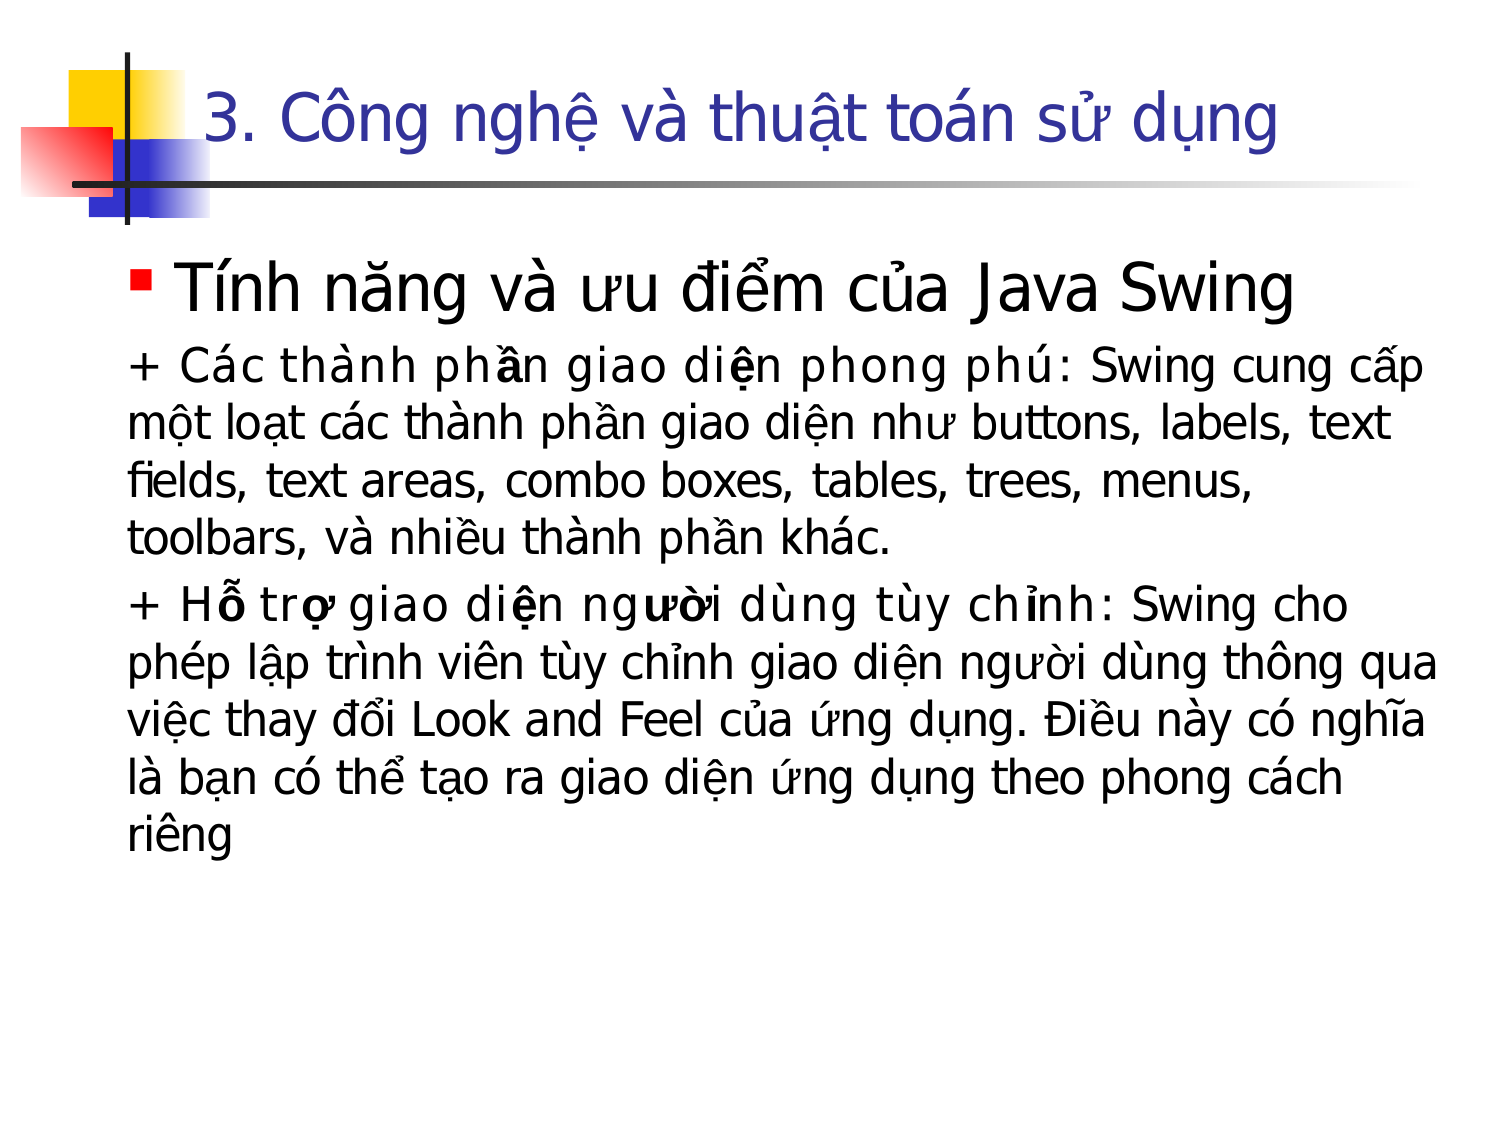

# 3. Công nghệ và thuật toán sử dụng
Tính năng và ưu điểm của Java Swing
+ Các thành phần giao diện phong phú: Swing cung cấp một loạt các thành phần giao diện như buttons, labels, text fields, text areas, combo boxes, tables, trees, menus, toolbars, và nhiều thành phần khác.
+ Hỗ trợ giao diện người dùng tùy chỉnh: Swing cho phép lập trình viên tùy chỉnh giao diện người dùng thông qua việc thay đổi Look and Feel của ứng dụng. Điều này có nghĩa là bạn có thể tạo ra giao diện ứng dụng theo phong cách riêng